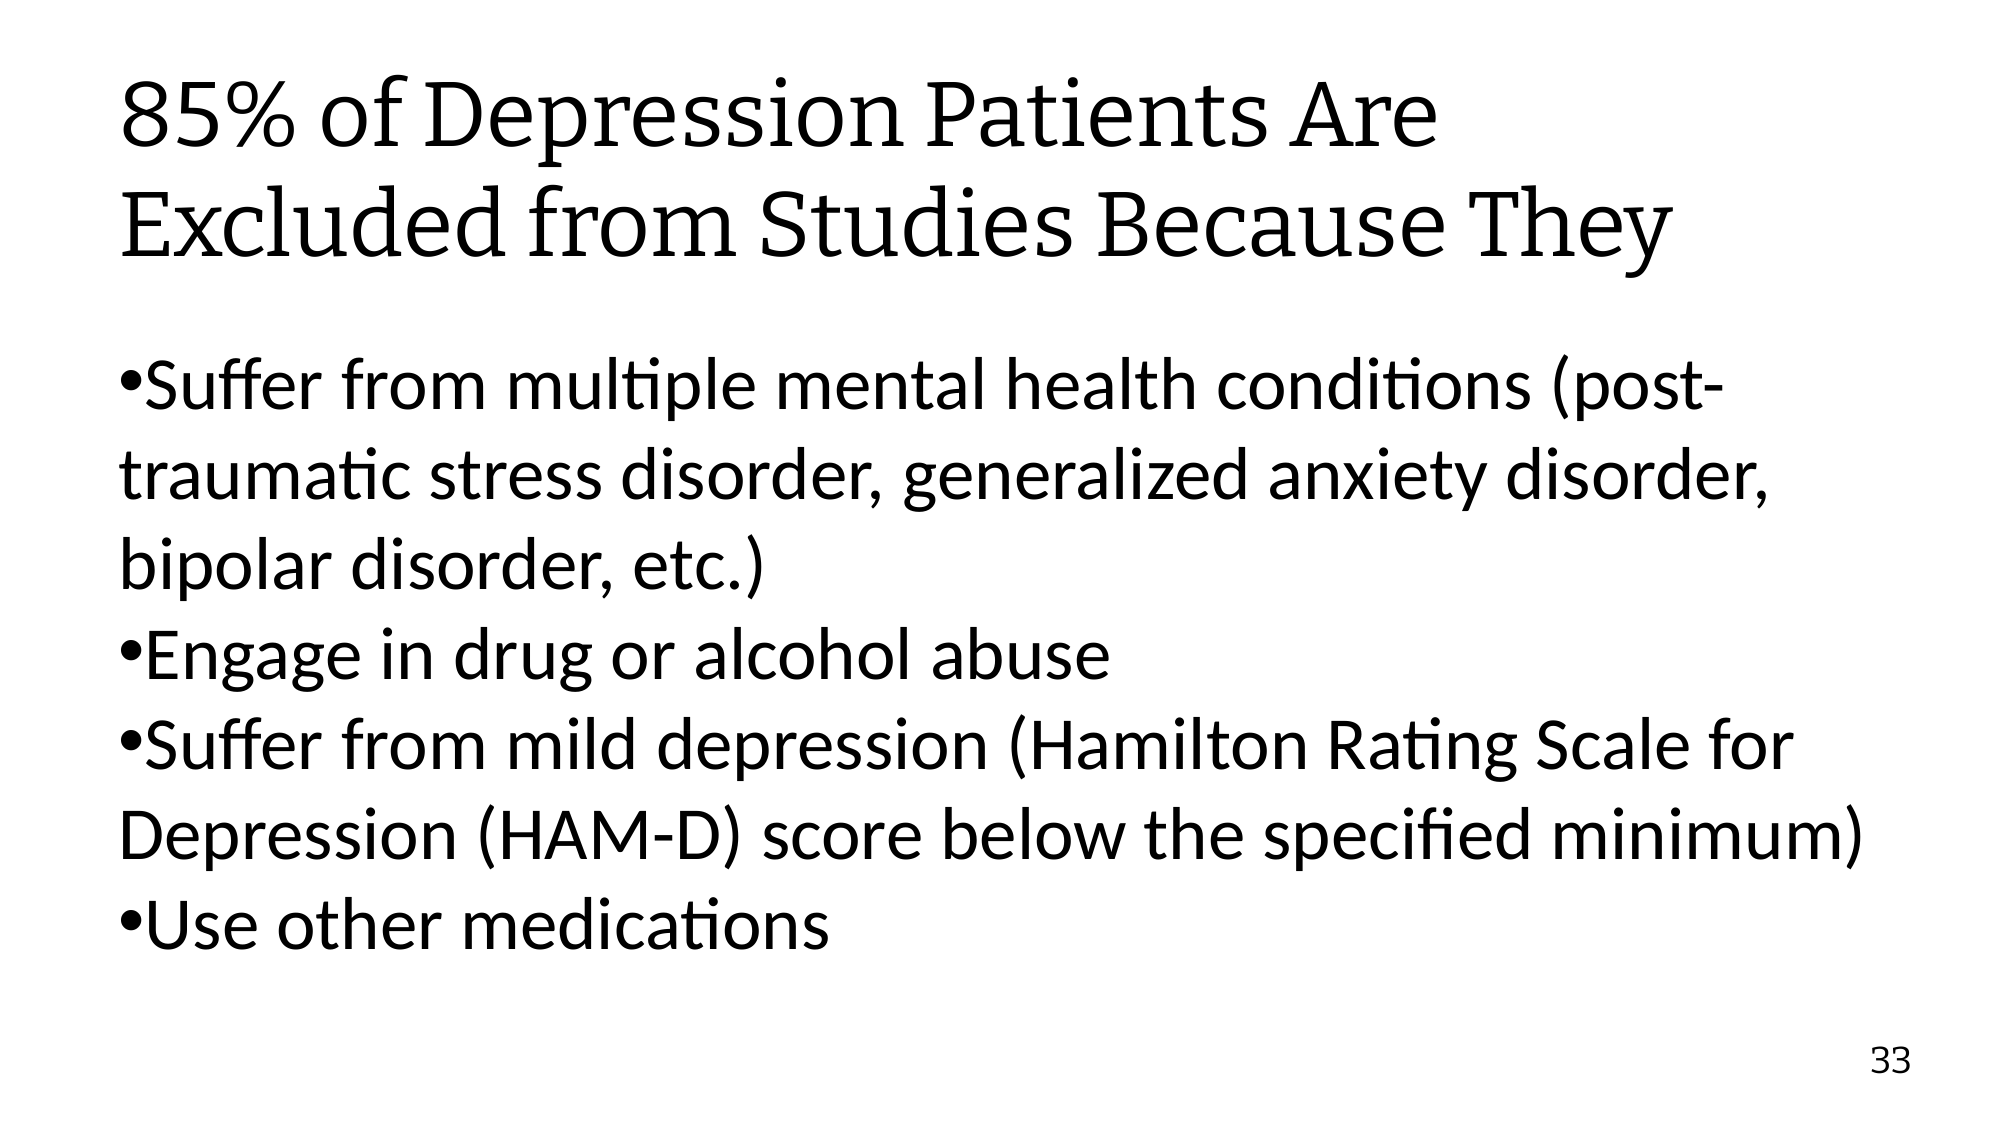

85% of Depression Patients Are Excluded from Studies Because They
Suffer from multiple mental health conditions (post-traumatic stress disorder, generalized anxiety disorder, bipolar disorder, etc.)
Engage in drug or alcohol abuse
Suffer from mild depression (Hamilton Rating Scale for Depression (HAM-D) score below the specified minimum)
Use other medications
33